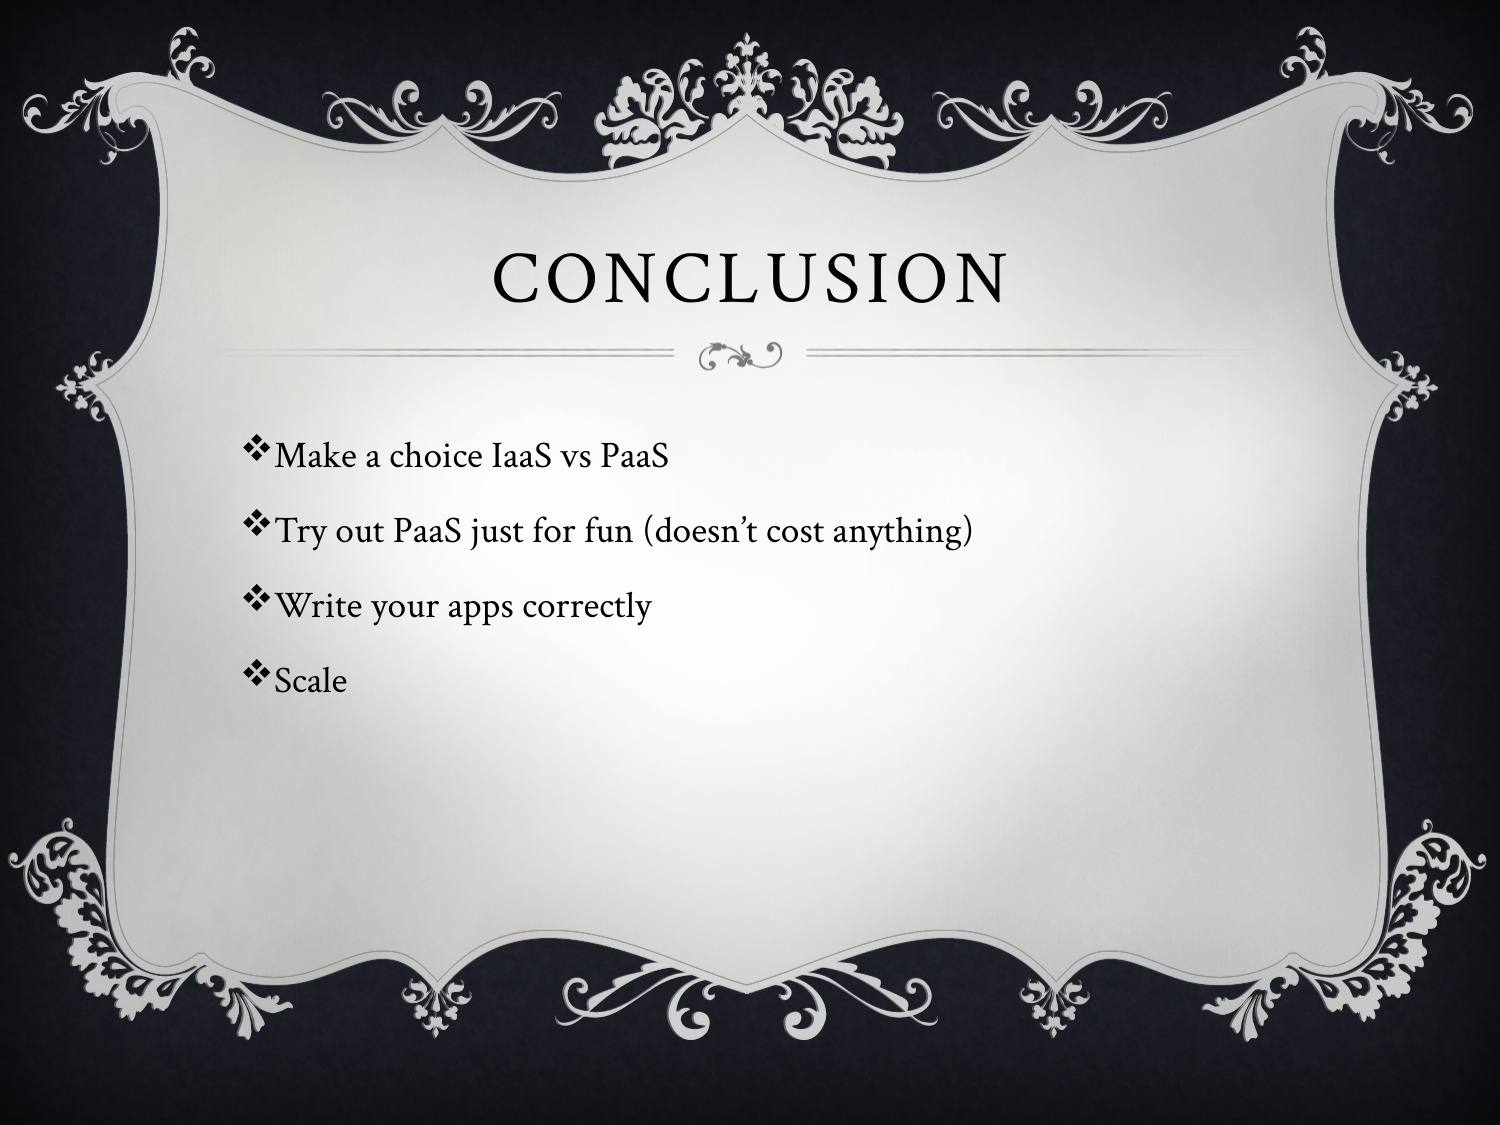

# Conclusion
Make a choice IaaS vs PaaS
Try out PaaS just for fun (doesn’t cost anything)
Write your apps correctly
Scale